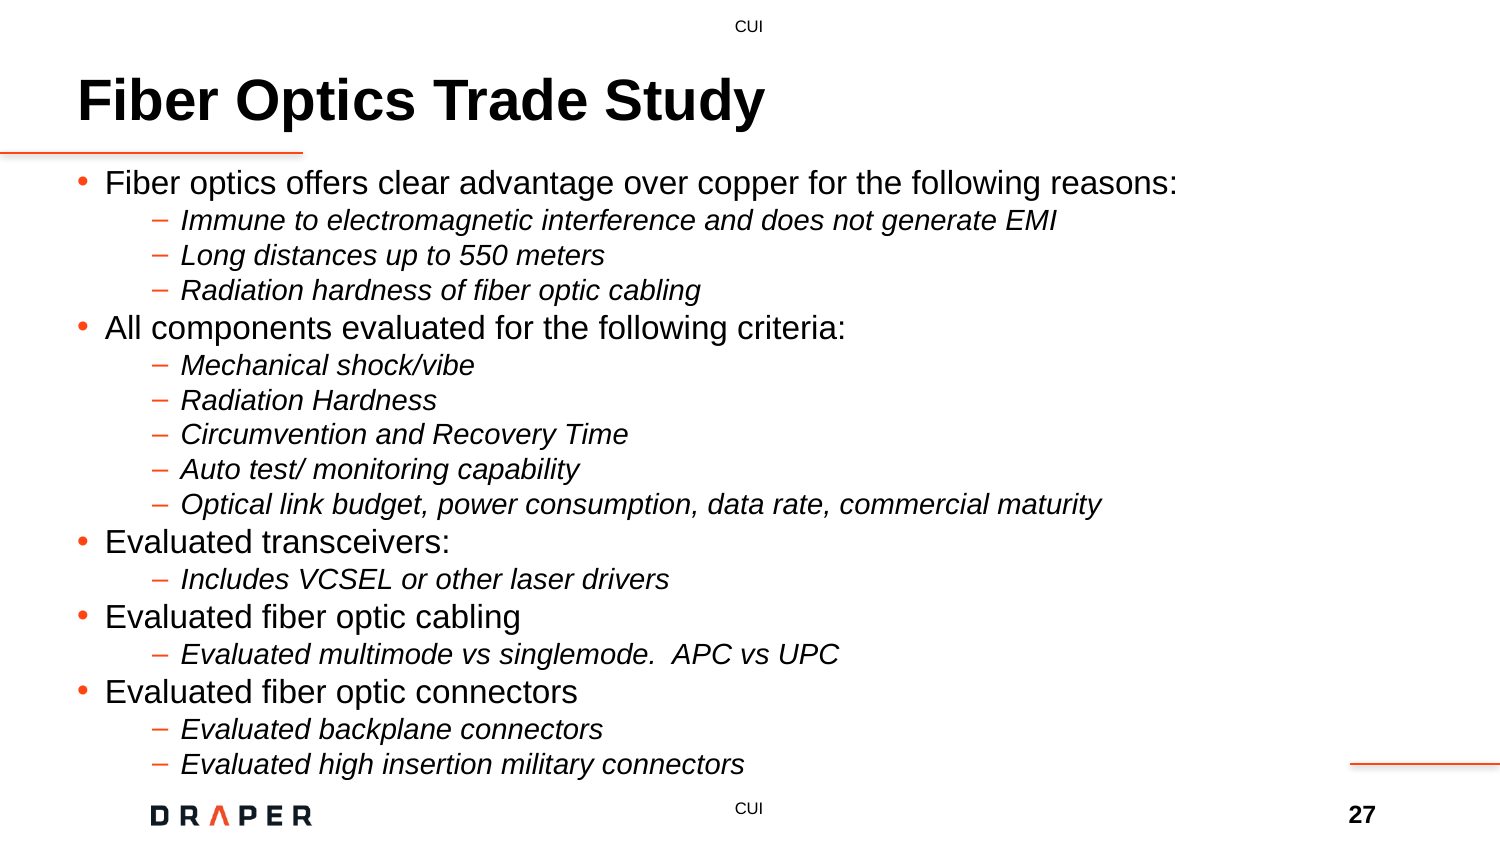

# Fiber Optics Trade Study
Fiber optics offers clear advantage over copper for the following reasons:
Immune to electromagnetic interference and does not generate EMI
Long distances up to 550 meters
Radiation hardness of fiber optic cabling
All components evaluated for the following criteria:
Mechanical shock/vibe
Radiation Hardness
Circumvention and Recovery Time
Auto test/ monitoring capability
Optical link budget, power consumption, data rate, commercial maturity
Evaluated transceivers:
Includes VCSEL or other laser drivers
Evaluated fiber optic cabling
Evaluated multimode vs singlemode.  APC vs UPC
Evaluated fiber optic connectors
Evaluated backplane connectors
Evaluated high insertion military connectors

27